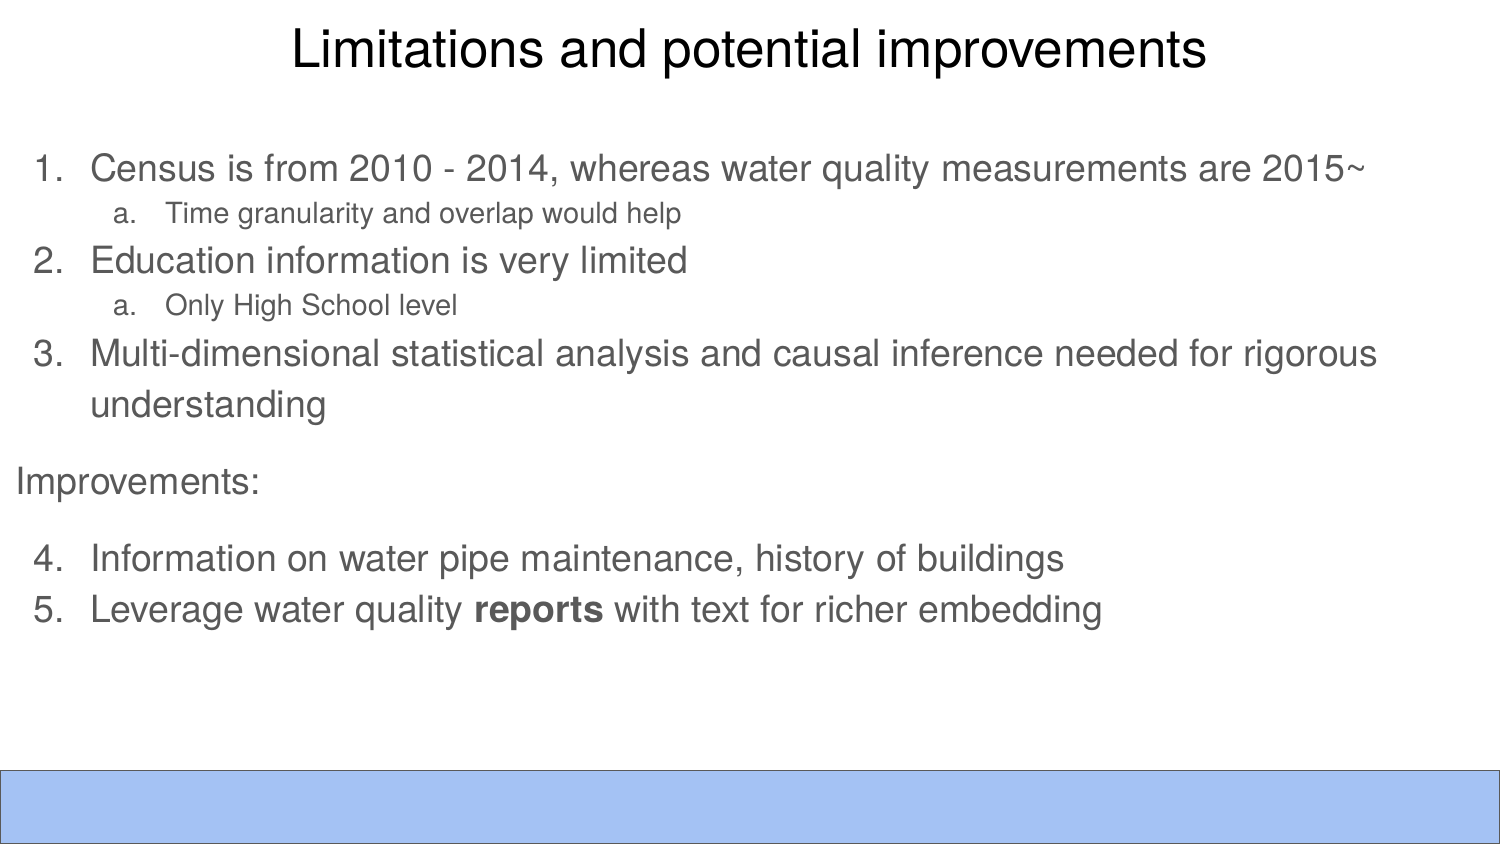

# Limitations and potential improvements
Census is from 2010 - 2014, whereas water quality measurements are 2015~
Time granularity and overlap would help
Education information is very limited
Only High School level
Multi-dimensional statistical analysis and causal inference needed for rigorous understanding
Improvements:
Information on water pipe maintenance, history of buildings
Leverage water quality reports with text for richer embedding